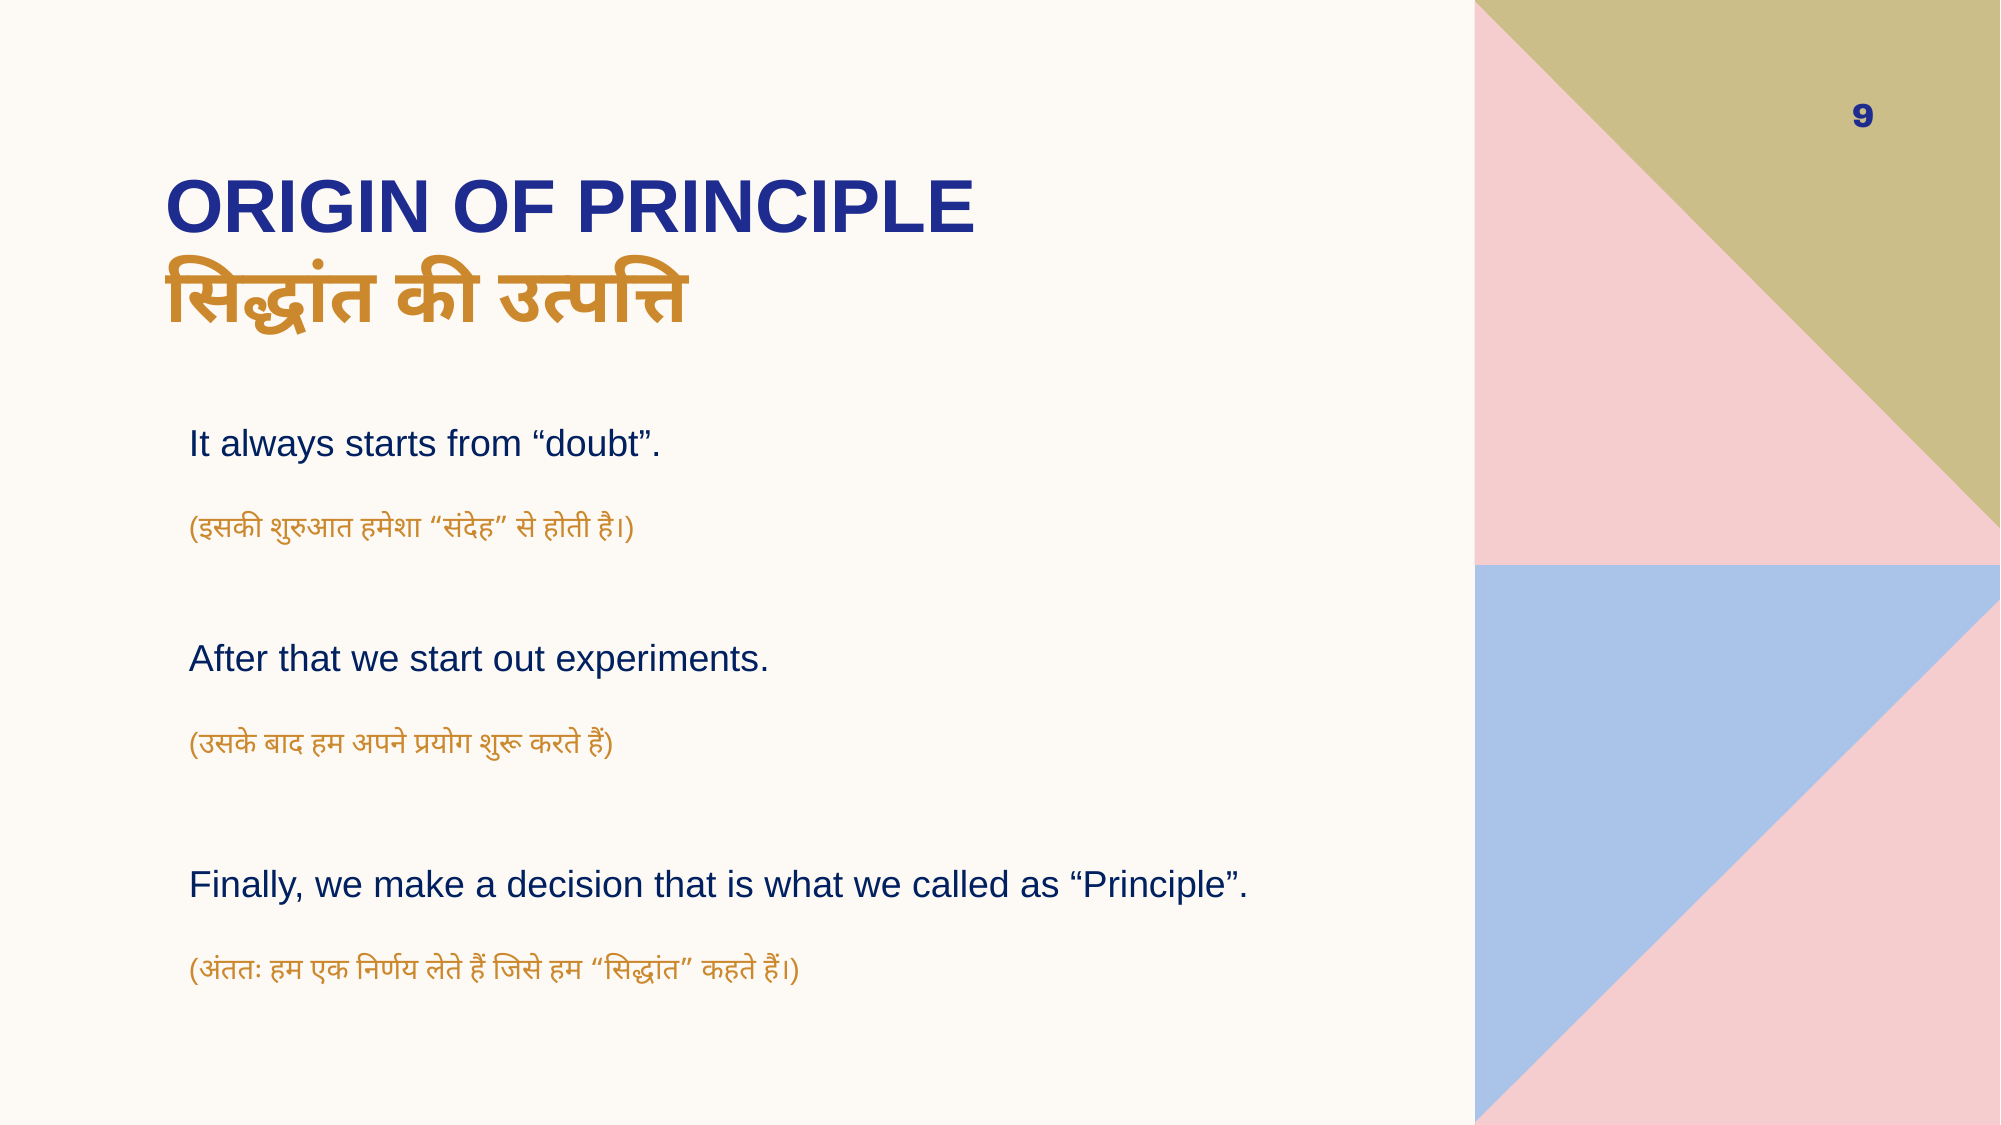

9
# Origin of principle सिद्धांत की उत्पत्ति
It always starts from “doubt”.

(इसकी शुरुआत हमेशा “संदेह” से होती है।)
After that we start out experiments.

(उसके बाद हम अपने प्रयोग शुरू करते हैं)
Finally, we make a decision that is what we called as “Principle”.

(अंततः हम एक निर्णय लेते हैं जिसे हम “सिद्धांत” कहते हैं।)